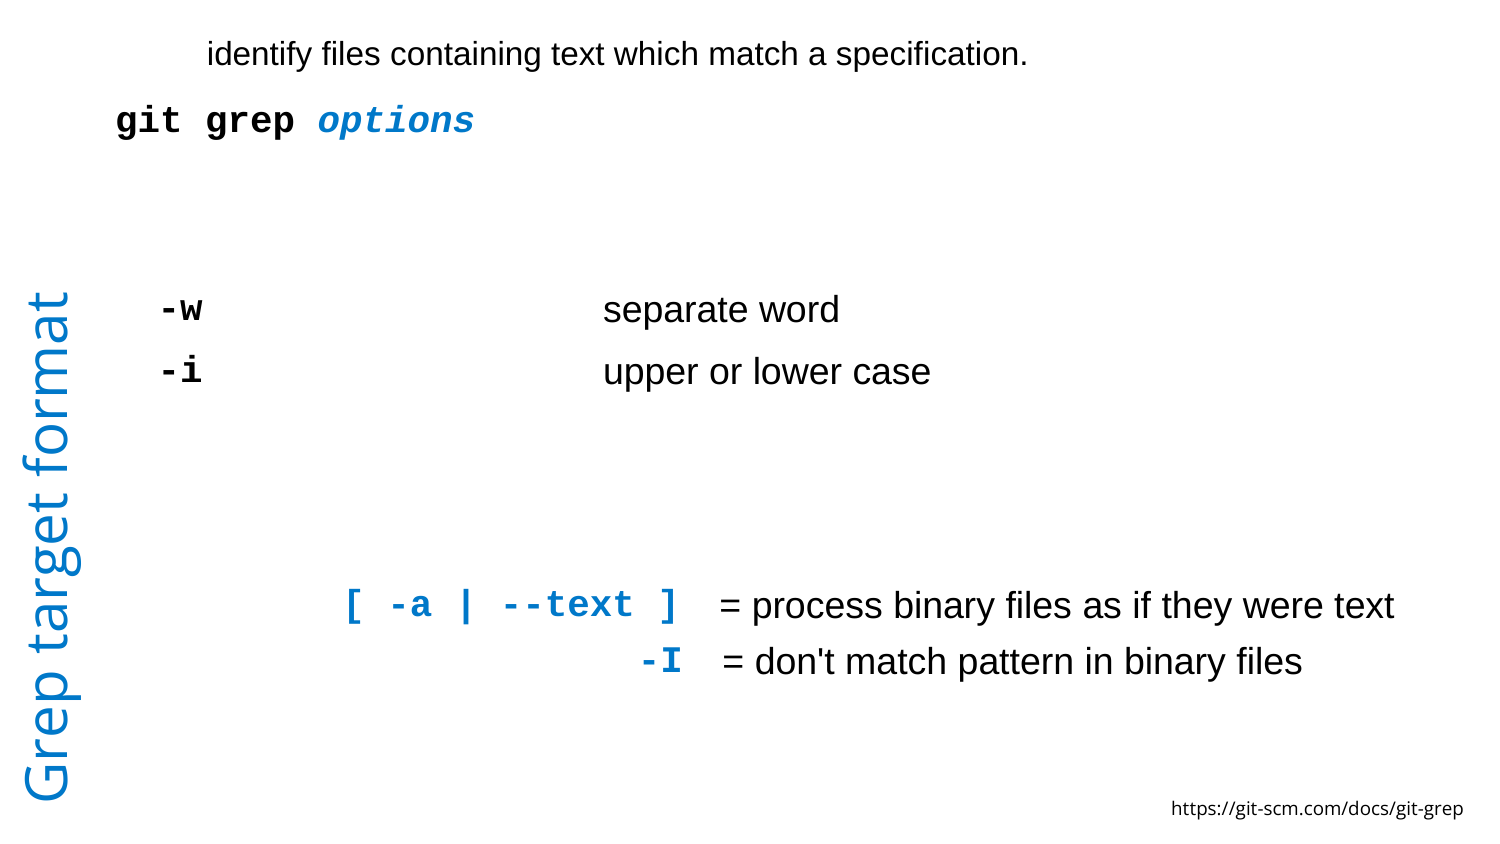

identify files containing text which match a specification.
git grep options
-w
separate word
-i
upper or lower case
# Grep target format
[ -a | --text ]
= process binary files as if they were text
-I
= don't match pattern in binary files
https://git-scm.com/docs/git-grep